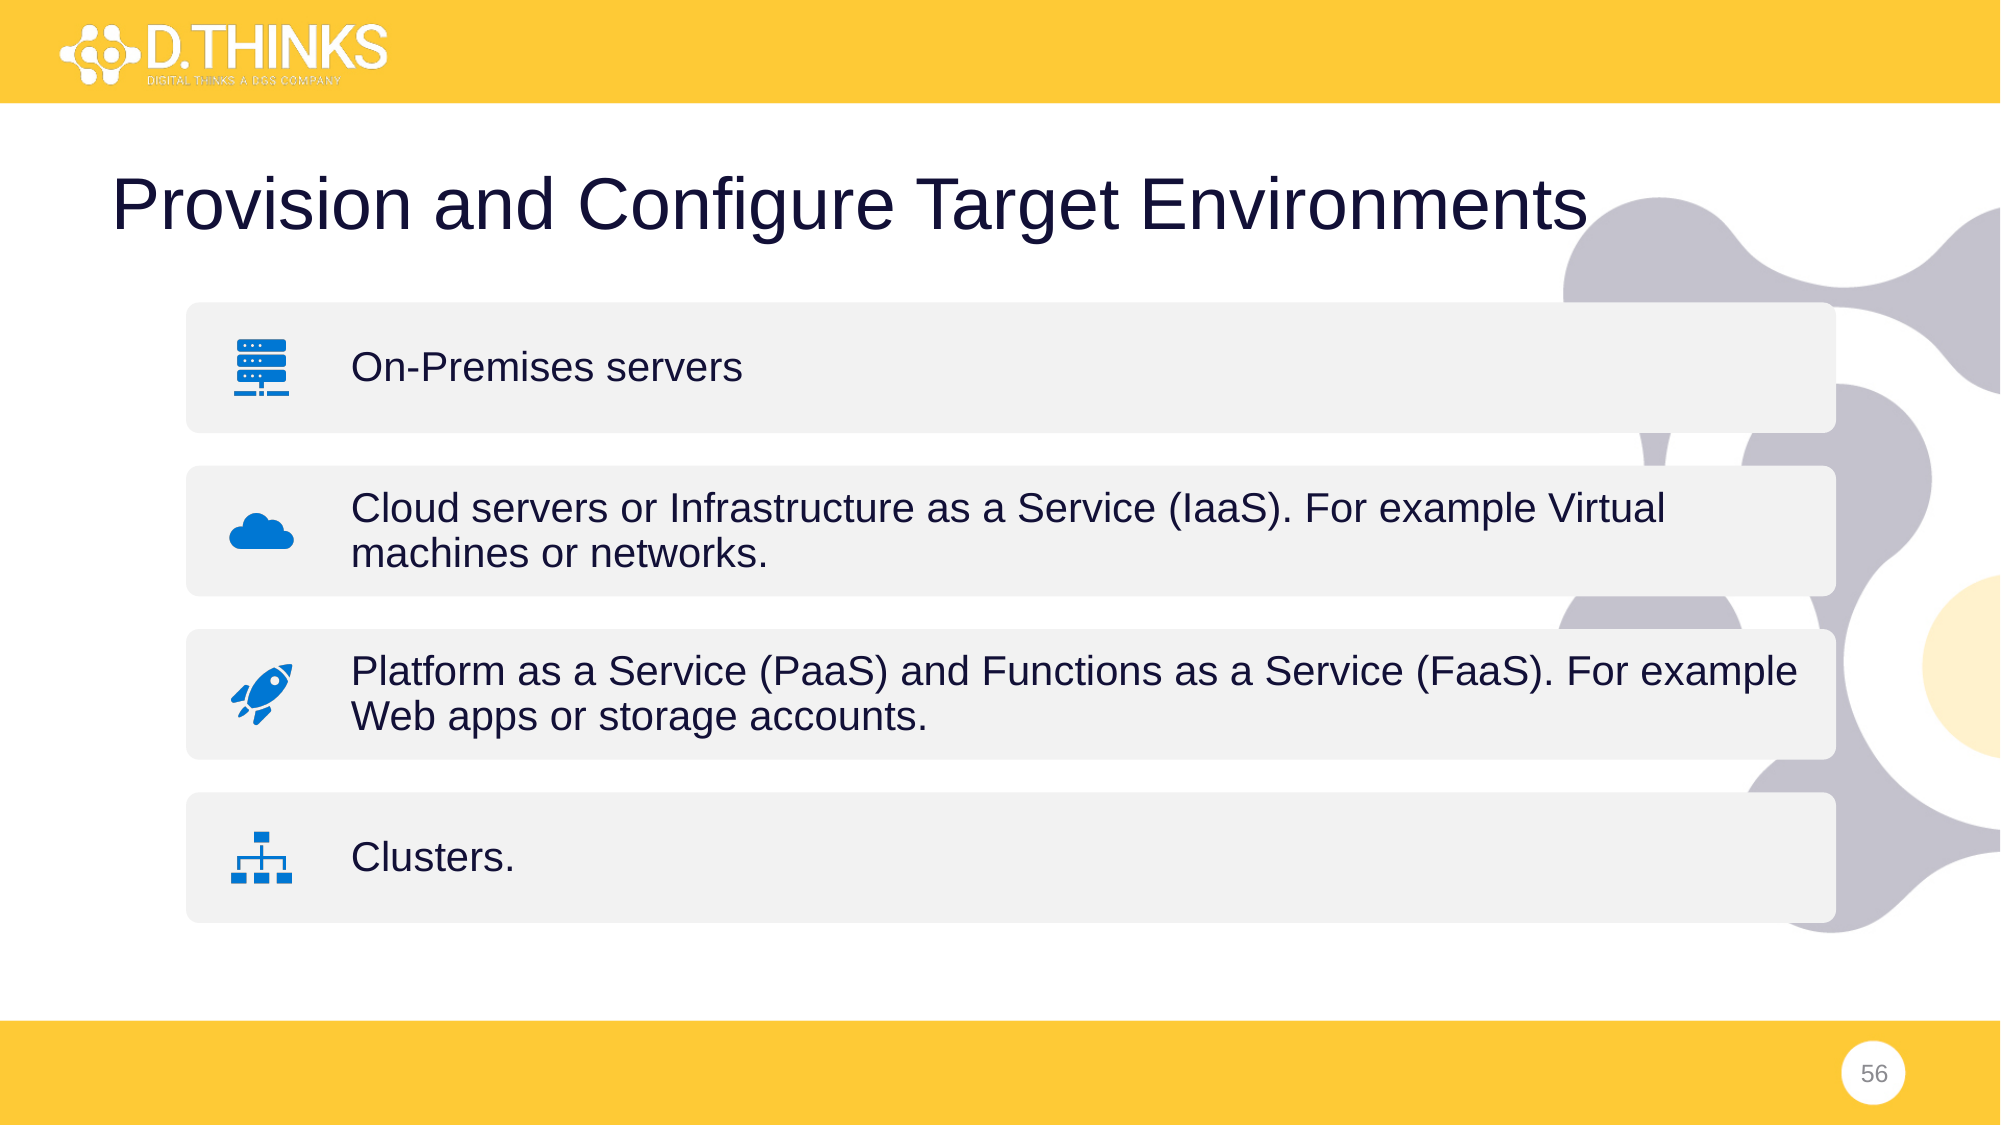

# Provision and Configure Target Environments

On-Premises servers
Cloud servers or Infrastructure as a Service (IaaS). For example Virtual machines or networks.
Platform as a Service (PaaS) and Functions as a Service (FaaS). For example Web apps or storage accounts.
Clusters.
56